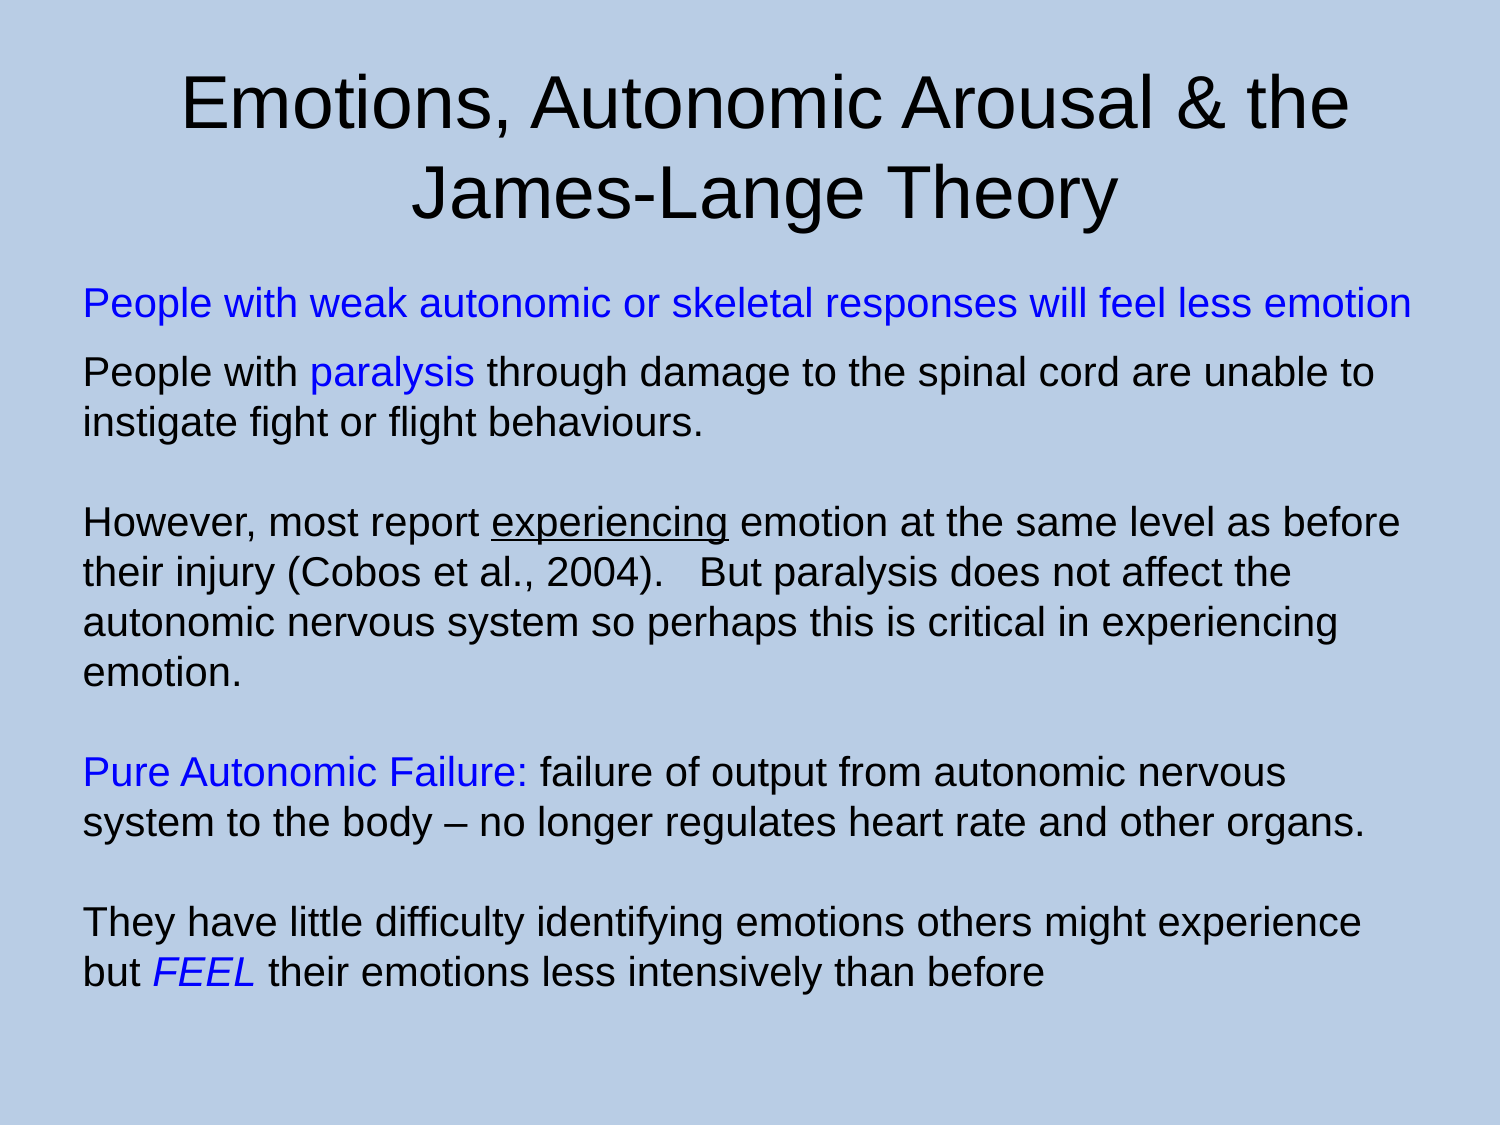

Emotions, Autonomic Arousal & the James-Lange Theory
People with weak autonomic or skeletal responses will feel less emotion
People with paralysis through damage to the spinal cord are unable to instigate fight or flight behaviours.

However, most report experiencing emotion at the same level as before their injury (Cobos et al., 2004).   But paralysis does not affect the autonomic nervous system so perhaps this is critical in experiencing emotion.

Pure Autonomic Failure: failure of output from autonomic nervous system to the body – no longer regulates heart rate and other organs.

They have little difficulty identifying emotions others might experience but FEEL their emotions less intensively than before